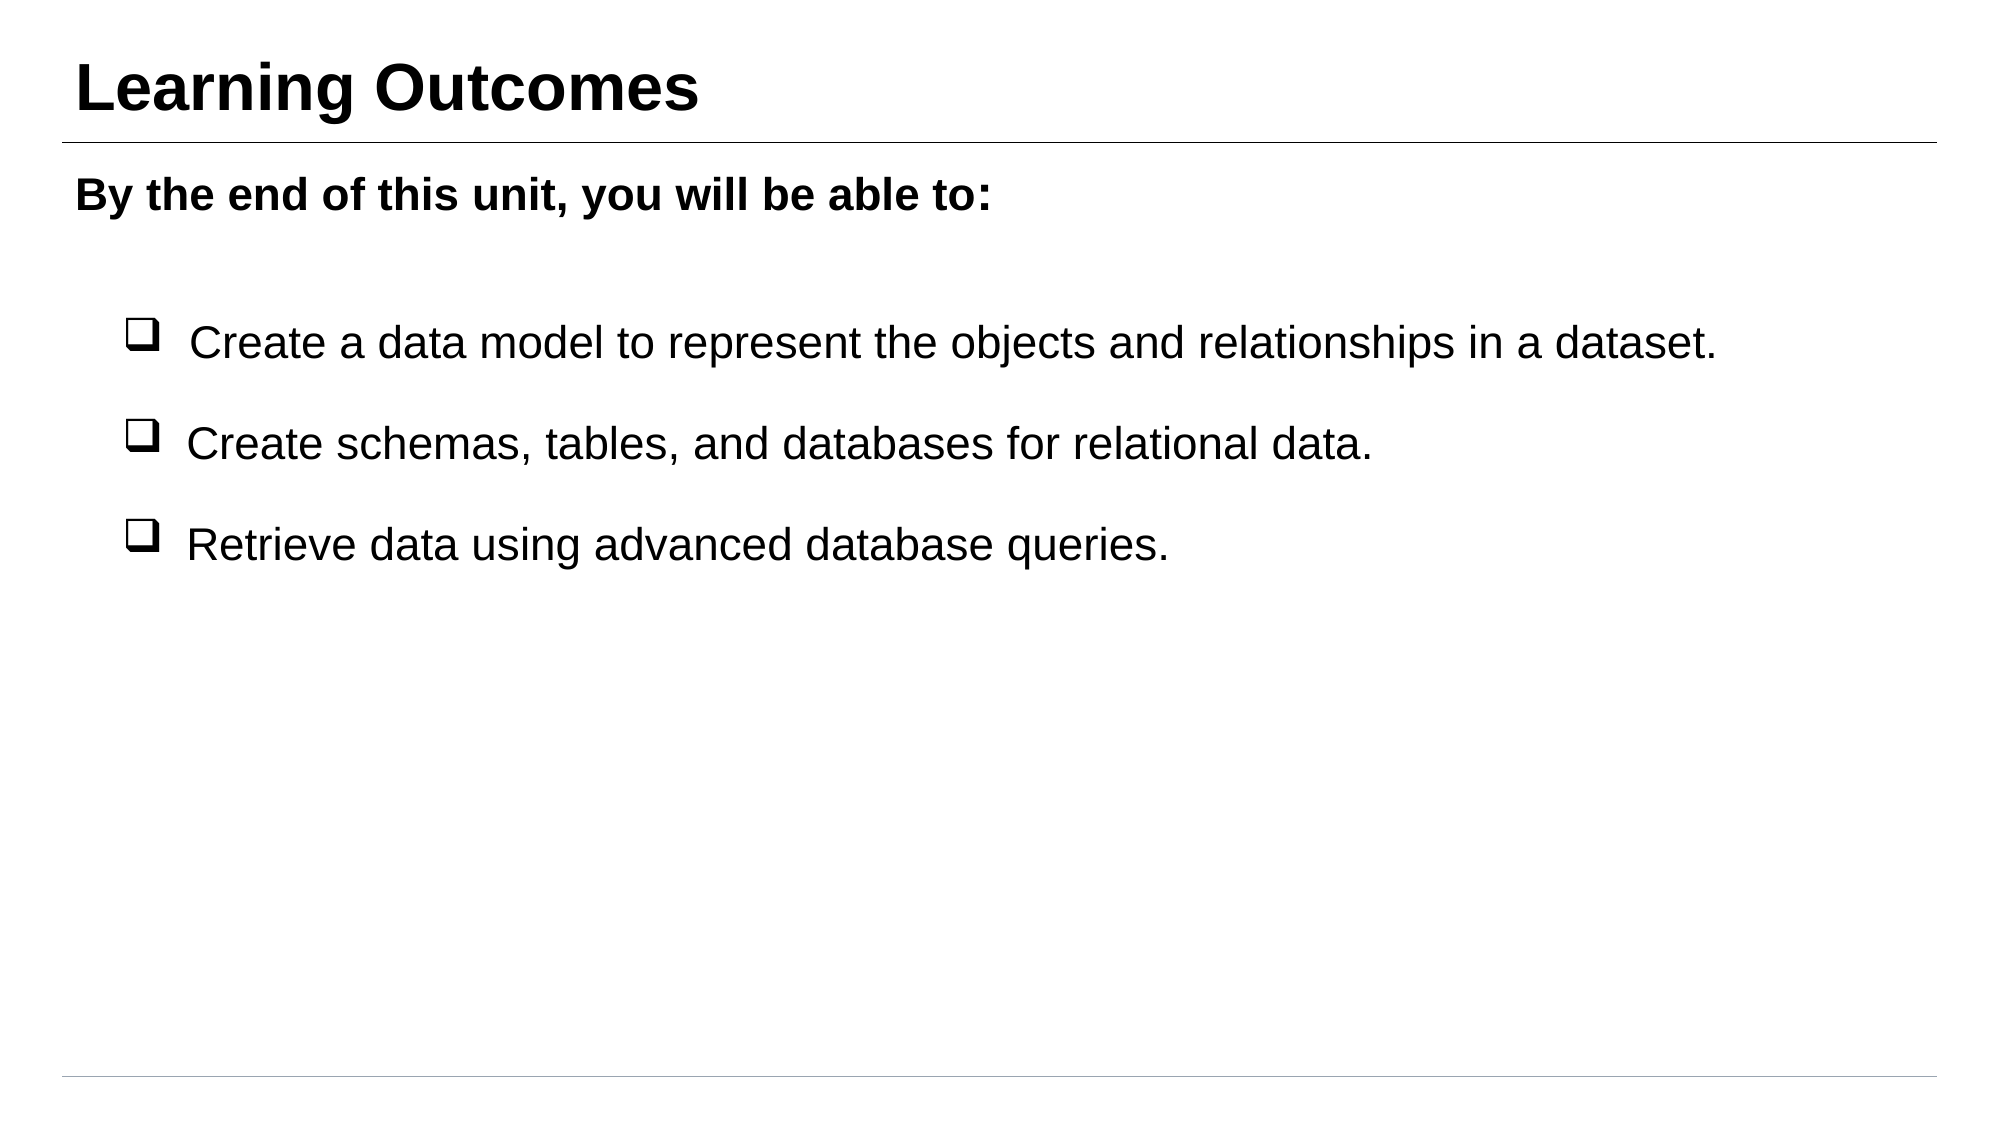

# Learning Outcomes
By the end of this unit, you will be able to:
  Create a data model to represent the objects and relationships in a dataset.
  Create schemas, tables, and databases for relational data.
  Retrieve data using advanced database queries.